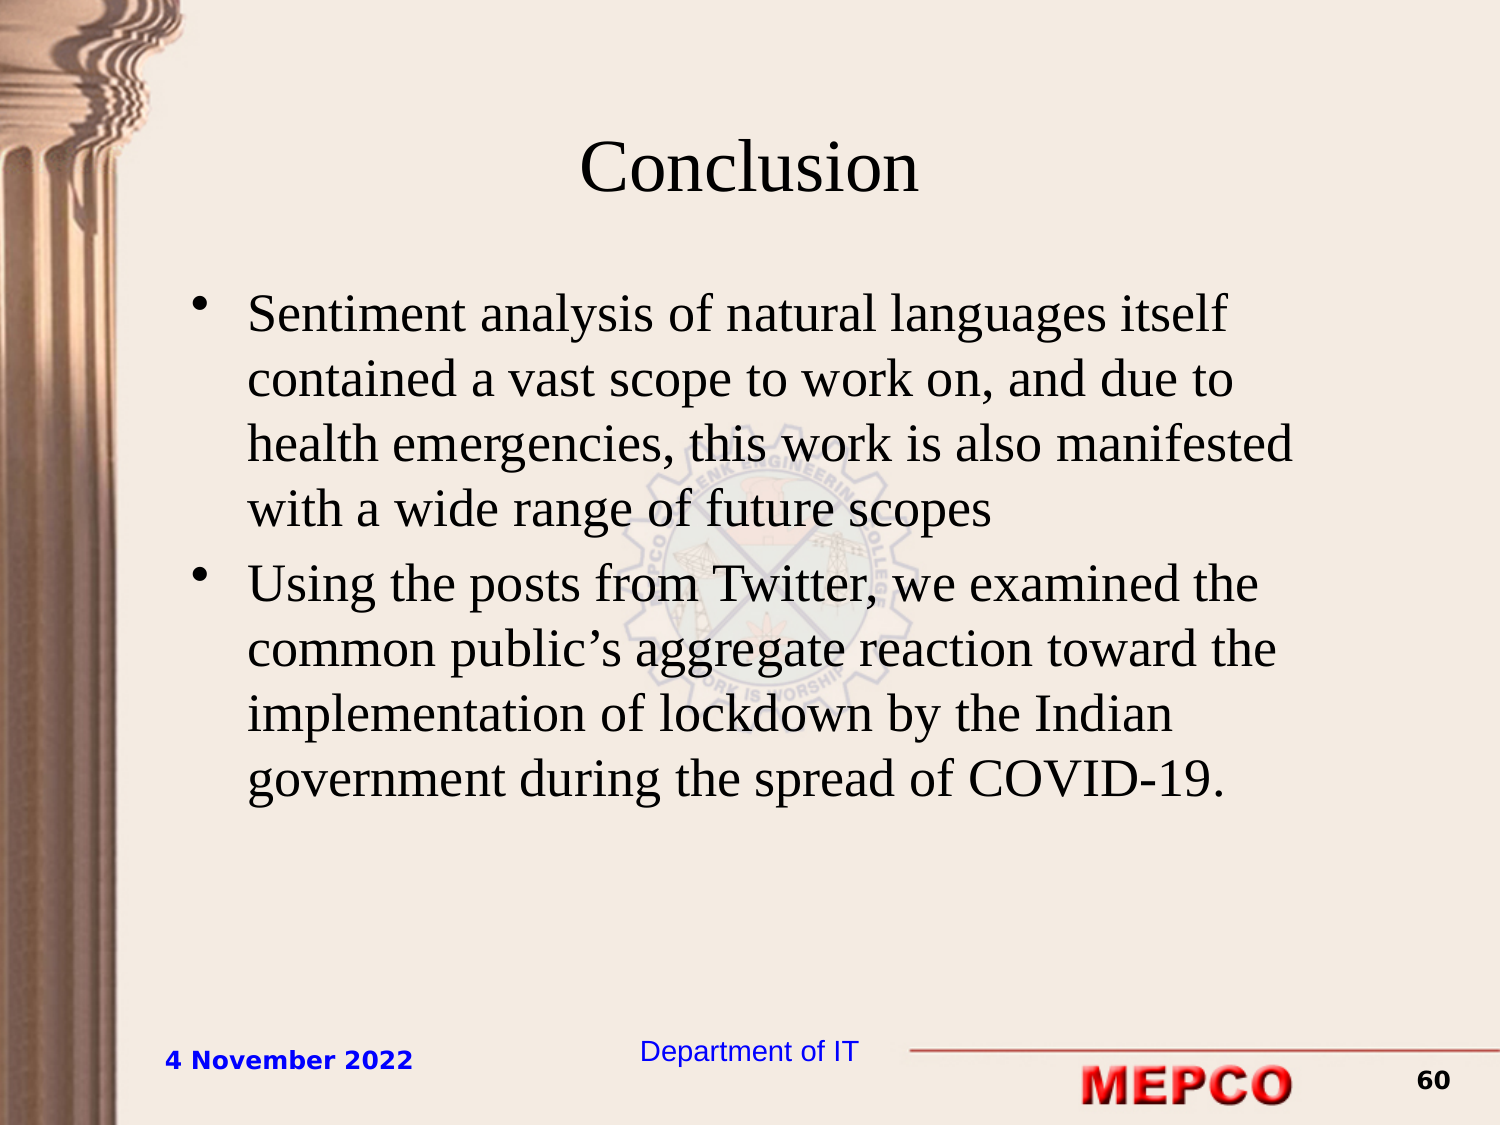

# Conclusion
Sentiment analysis of natural languages itself contained a vast scope to work on, and due to health emergencies, this work is also manifested with a wide range of future scopes
Using the posts from Twitter, we examined the common public’s aggregate reaction toward the implementation of lockdown by the Indian government during the spread of COVID-19.
Department of IT